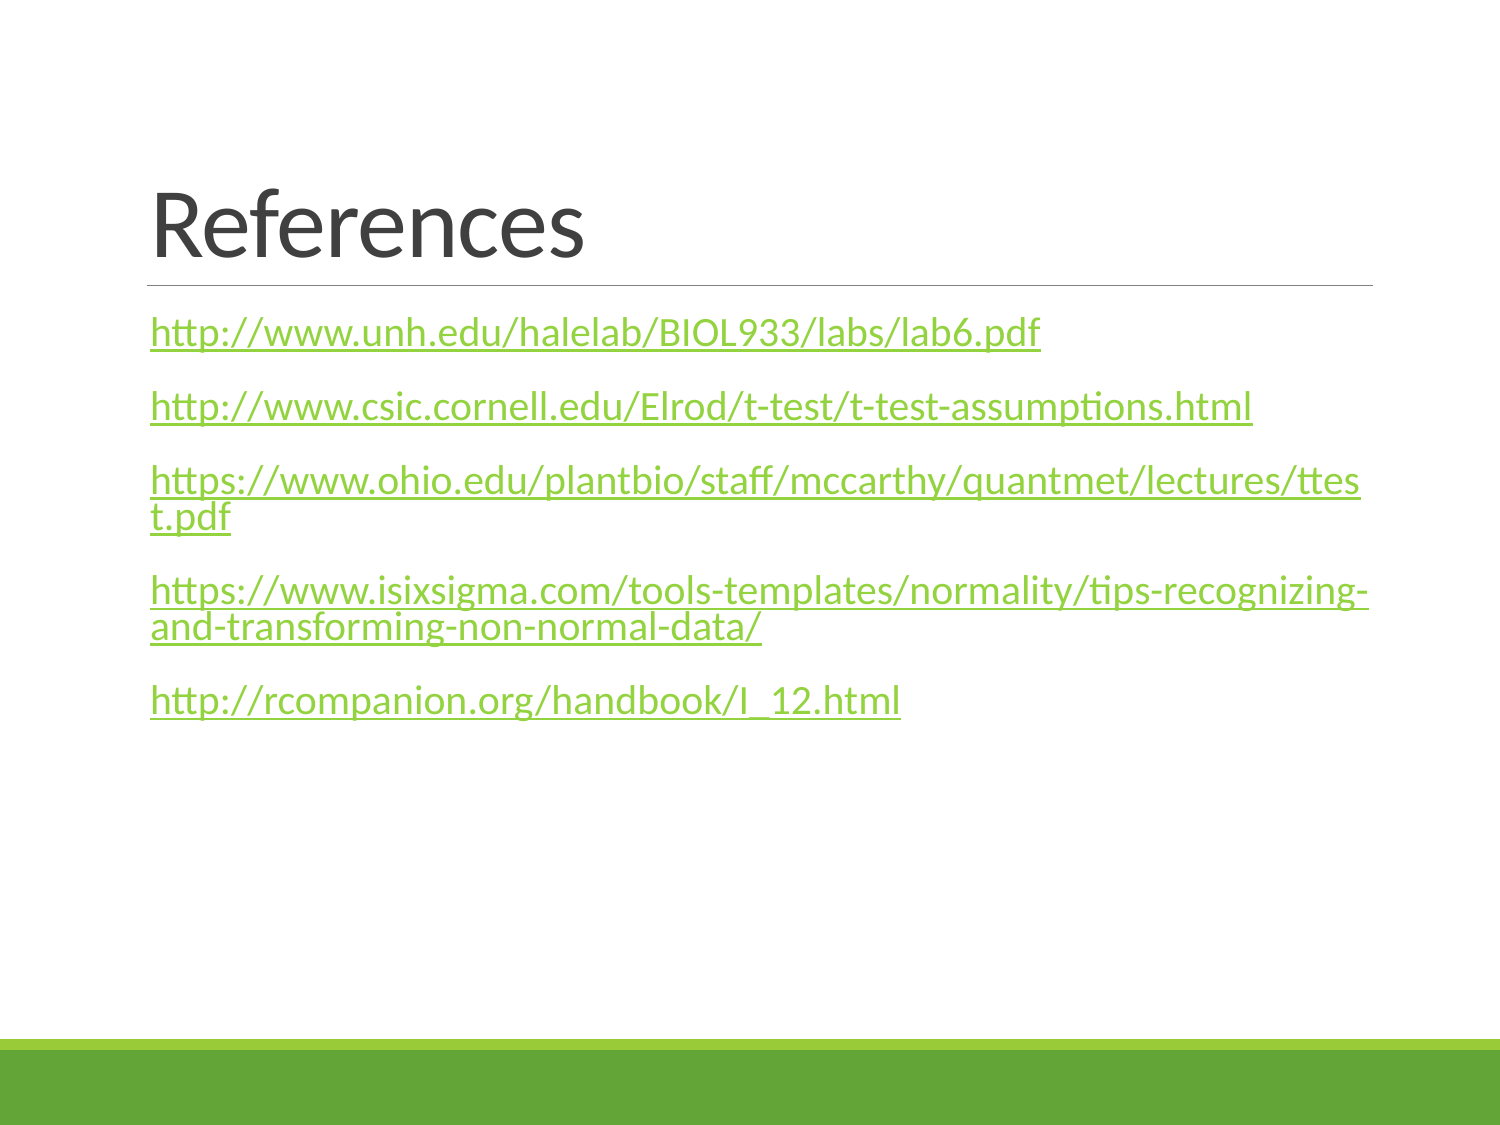

# References
http://www.unh.edu/halelab/BIOL933/labs/lab6.pdf
http://www.csic.cornell.edu/Elrod/t-test/t-test-assumptions.html
https://www.ohio.edu/plantbio/staff/mccarthy/quantmet/lectures/ttest.pdf
https://www.isixsigma.com/tools-templates/normality/tips-recognizing-and-transforming-non-normal-data/
http://rcompanion.org/handbook/I_12.html